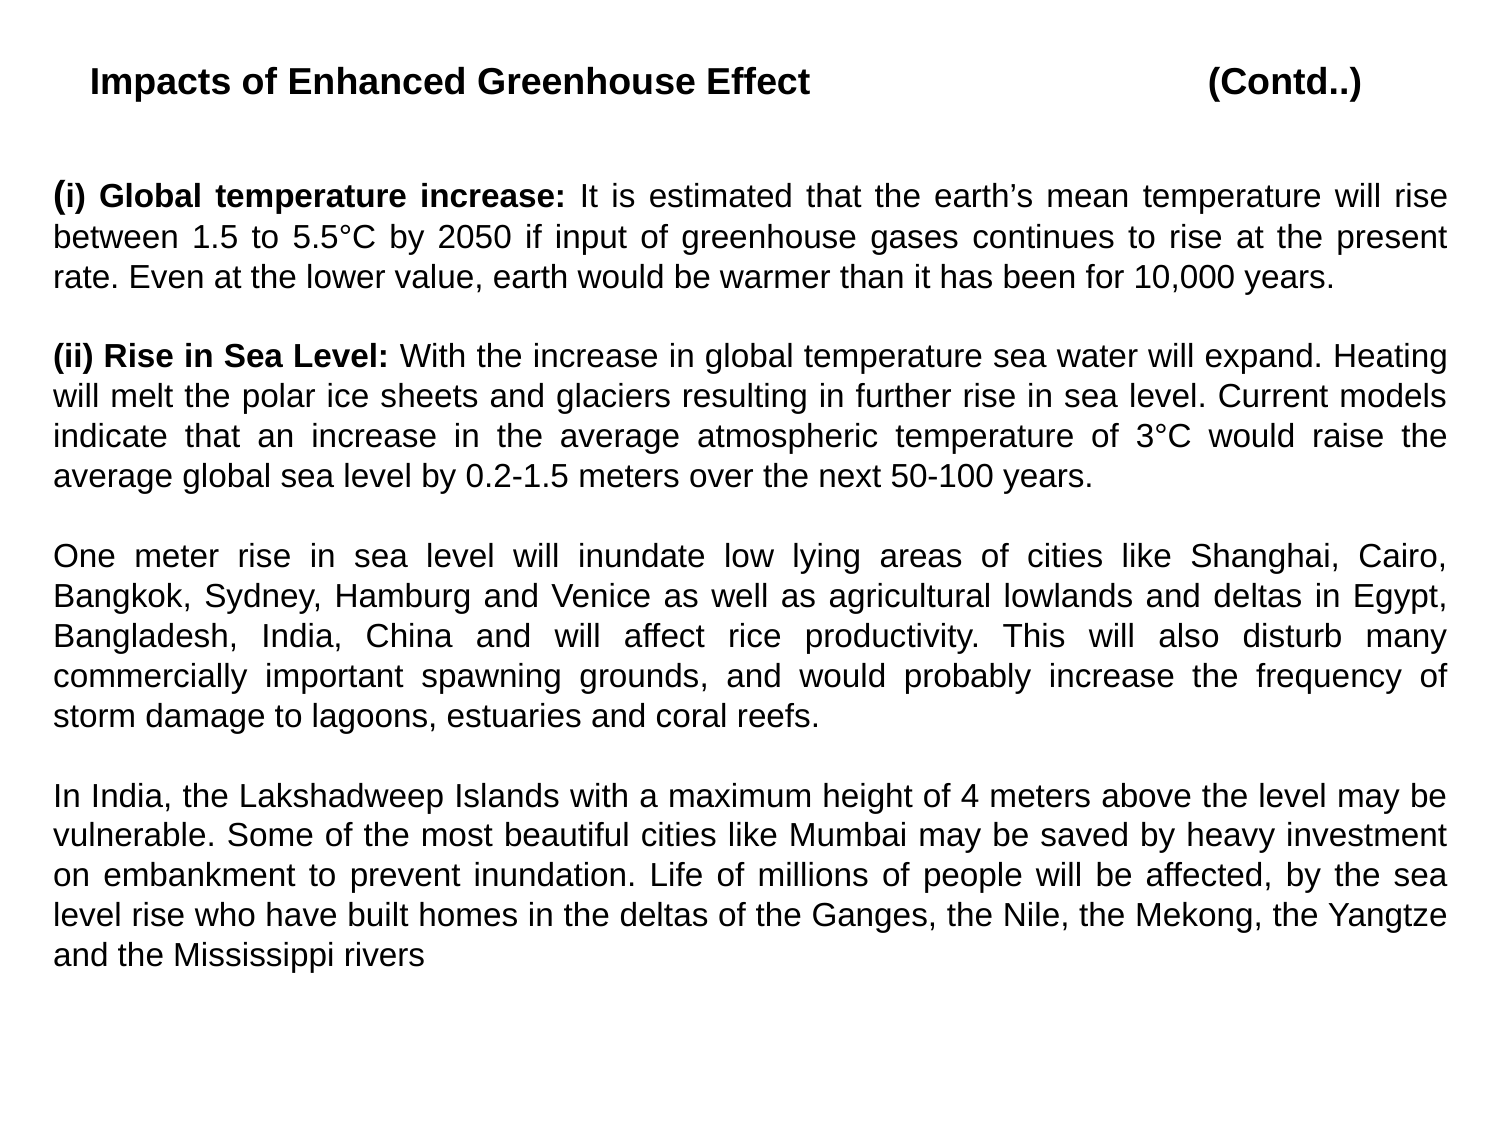

Impacts of Enhanced Greenhouse Effect                                      (Contd..)
(i) Global temperature increase: It is estimated that the earth’s mean temperature will rise between 1.5 to 5.5°C by 2050 if input of greenhouse gases continues to rise at the present rate. Even at the lower value, earth would be warmer than it has been for 10,000 years.

(ii) Rise in Sea Level: With the increase in global temperature sea water will expand. Heating will melt the polar ice sheets and glaciers resulting in further rise in sea level. Current models indicate that an increase in the average atmospheric temperature of 3°C would raise the average global sea level by 0.2-1.5 meters over the next 50-100 years.

One meter rise in sea level will inundate low lying areas of cities like Shanghai, Cairo, Bangkok, Sydney, Hamburg and Venice as well as agricultural lowlands and deltas in Egypt, Bangladesh, India, China and will affect rice productivity. This will also disturb many commercially important spawning grounds, and would probably increase the frequency of storm damage to lagoons, estuaries and coral reefs.

In India, the Lakshadweep Islands with a maximum height of 4 meters above the level may be vulnerable. Some of the most beautiful cities like Mumbai may be saved by heavy investment on embankment to prevent inundation. Life of millions of people will be affected, by the sea level rise who have built homes in the deltas of the Ganges, the Nile, the Mekong, the Yangtze and the Mississippi rivers